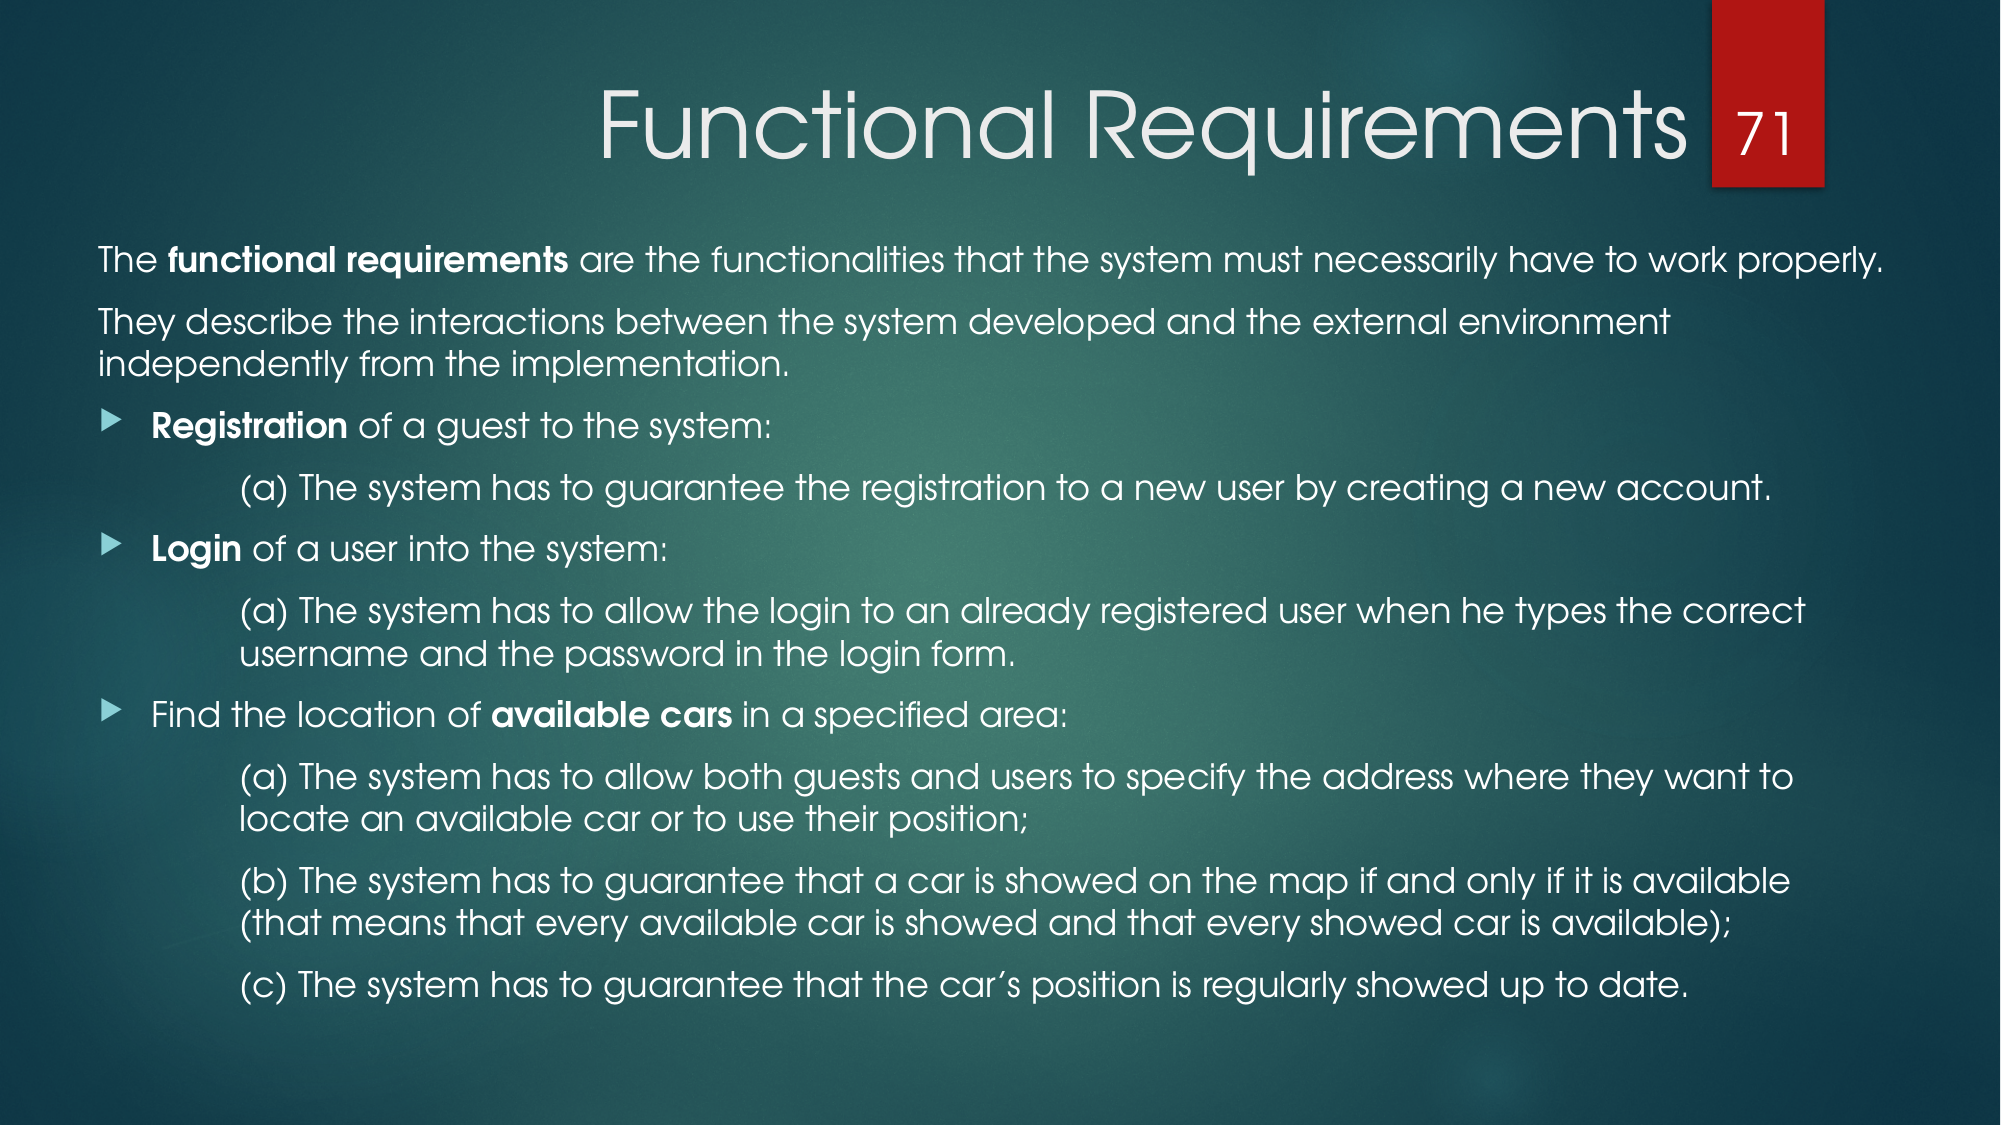

71
 Functional Requirements

The functional requirements are the functionalities that the system must necessarily have to work properly.
They describe the interactions between the system developed and the external environment independently from the implementation.
Registration of a guest to the system:
	(a) The system has to guarantee the registration to a new user by creating a new account.
Login of a user into the system:
	(a) The system has to allow the login to an already registered user when he types the correct 			username and the password in the login form.
Find the location of available cars in a specified area:
	(a) The system has to allow both guests and users to specify the address where they want to 			locate an available car or to use their position;
	(b) The system has to guarantee that a car is showed on the map if and only if it is available 			(that means that every available car is showed and that every showed car is available);
	(c) The system has to guarantee that the car’s position is regularly showed up to date.